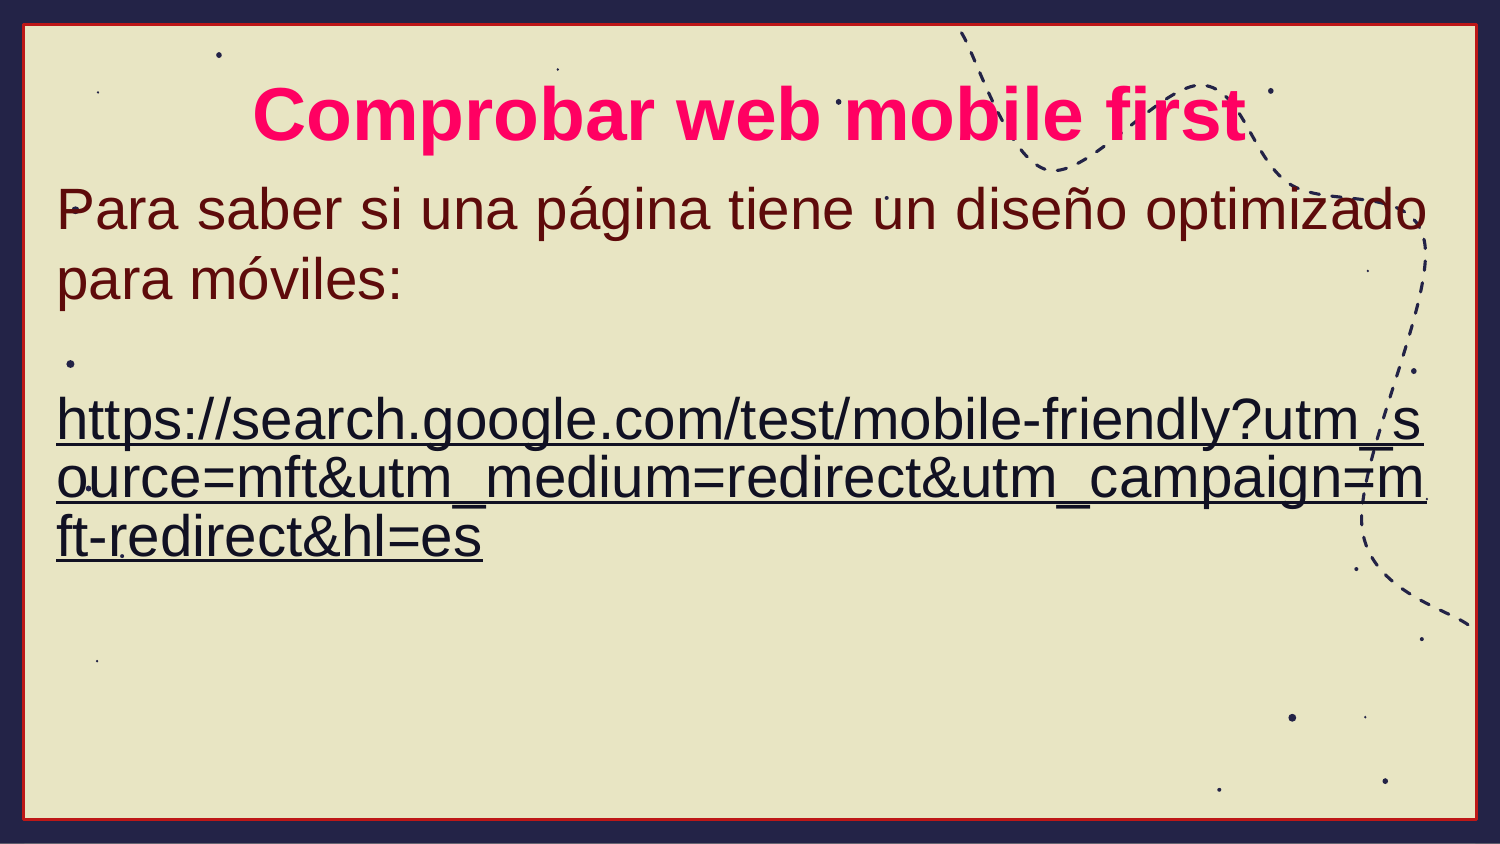

Comprobar web mobile first
Para saber si una página tiene un diseño optimizado para móviles:

https://search.google.com/test/mobile-friendly?utm_source=mft&utm_medium=redirect&utm_campaign=mft-redirect&hl=es